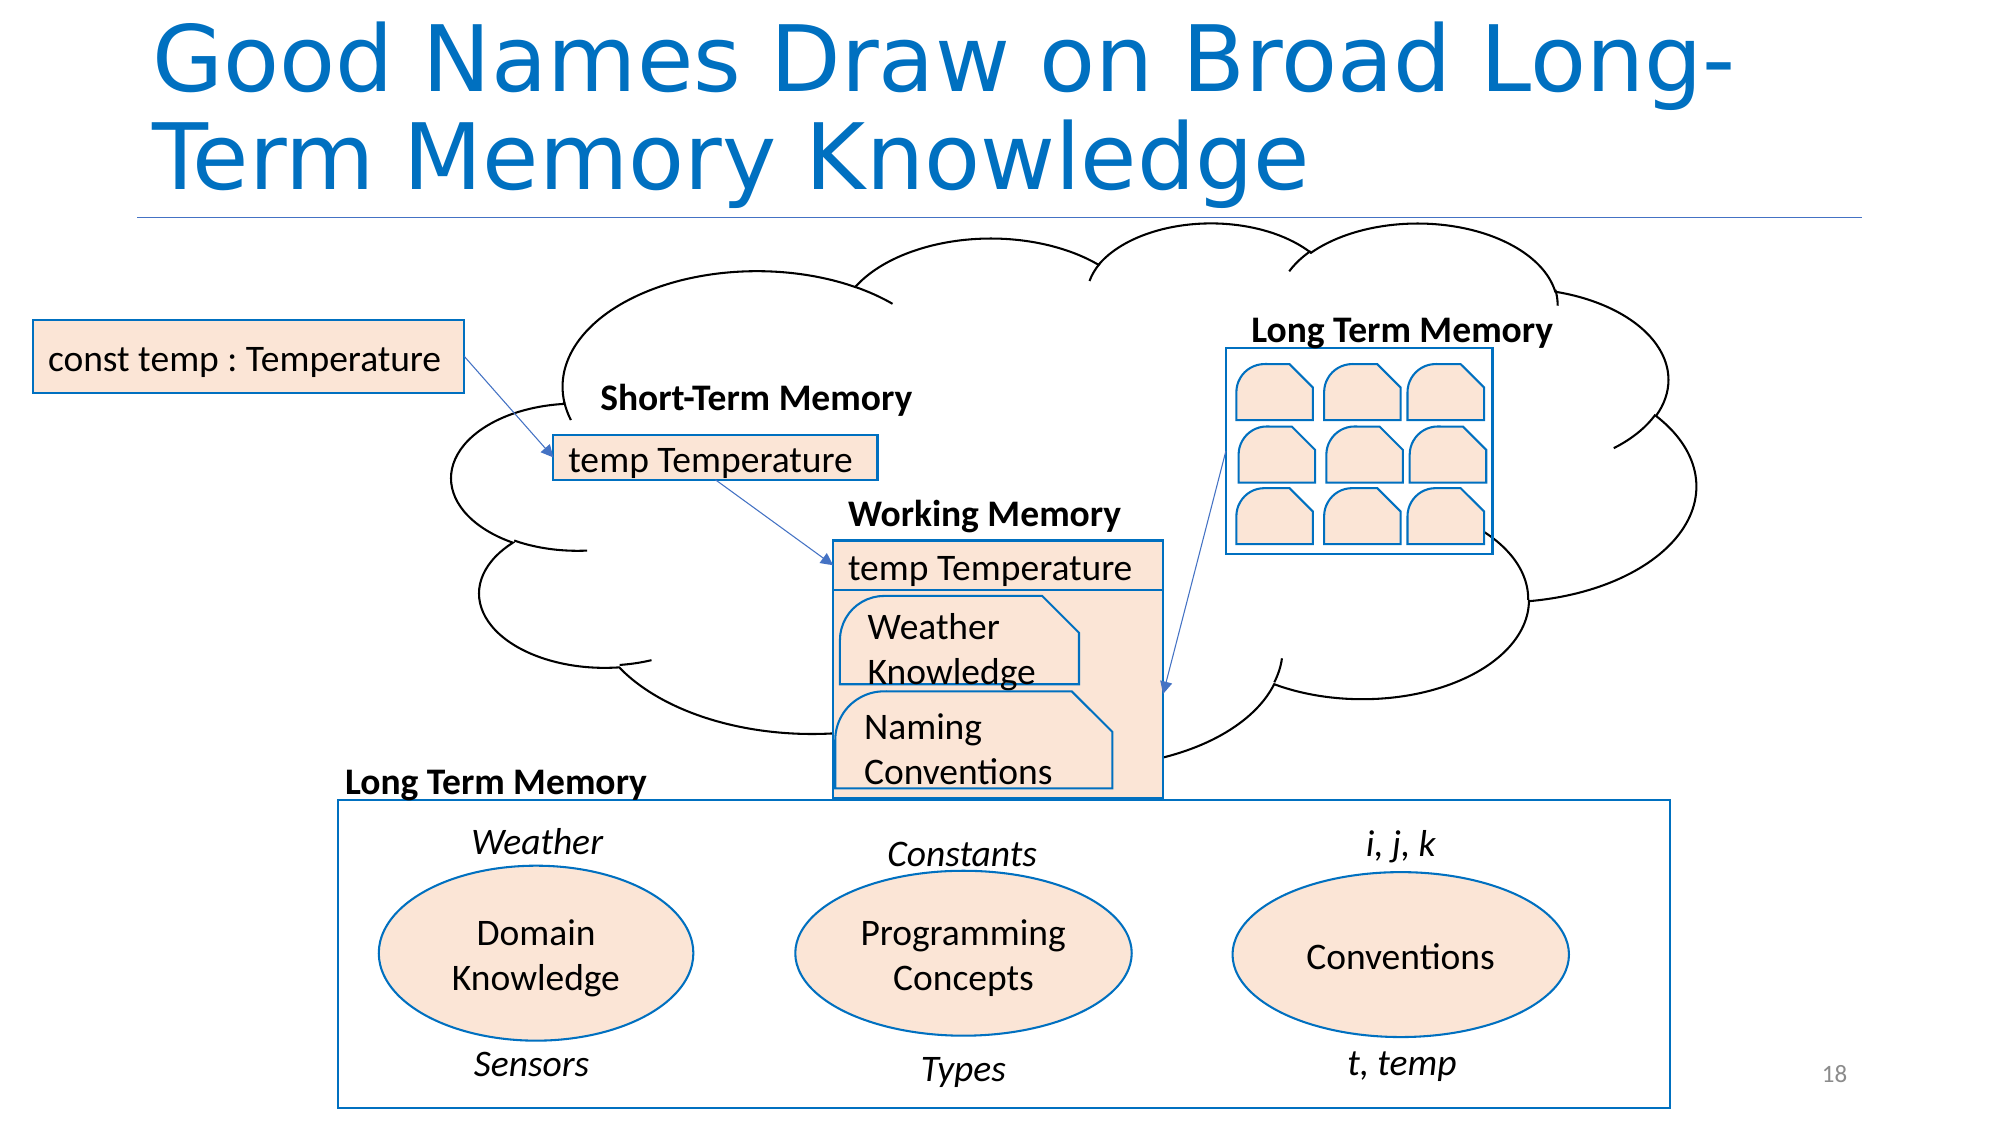

# Good Names Draw on Broad Long-Term Memory Knowledge

Long Term Memory
const temp : Temperature

Short-Term Memory

temp Temperature
Working Memory

temp Temperature

Weather Knowledge
Naming Conventions
Long Term Memory

Weather
i, j, k
Constants
Domain Knowledge
Programming Concepts
Conventions
t, temp
Sensors
Types
18